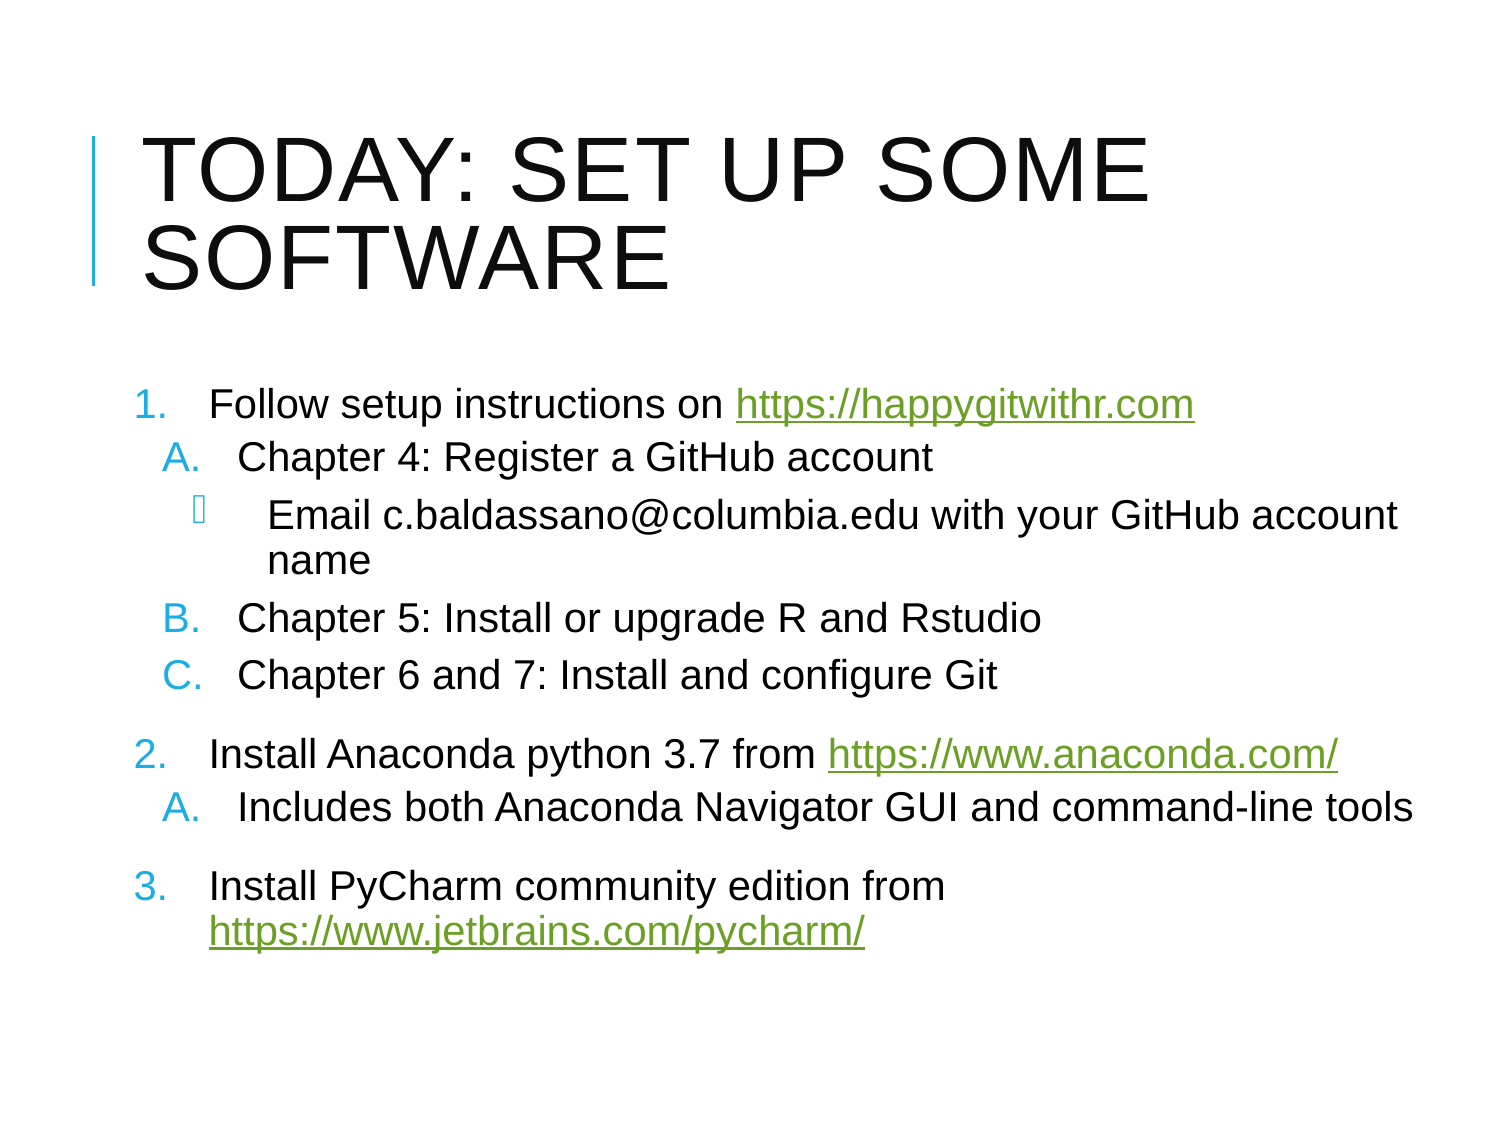

# TODAY: Set up Some Software
Follow setup instructions on https://happygitwithr.com
Chapter 4: Register a GitHub account
Email c.baldassano@columbia.edu with your GitHub account name
Chapter 5: Install or upgrade R and Rstudio
Chapter 6 and 7: Install and configure Git
Install Anaconda python 3.7 from https://www.anaconda.com/
Includes both Anaconda Navigator GUI and command-line tools
Install PyCharm community edition from https://www.jetbrains.com/pycharm/